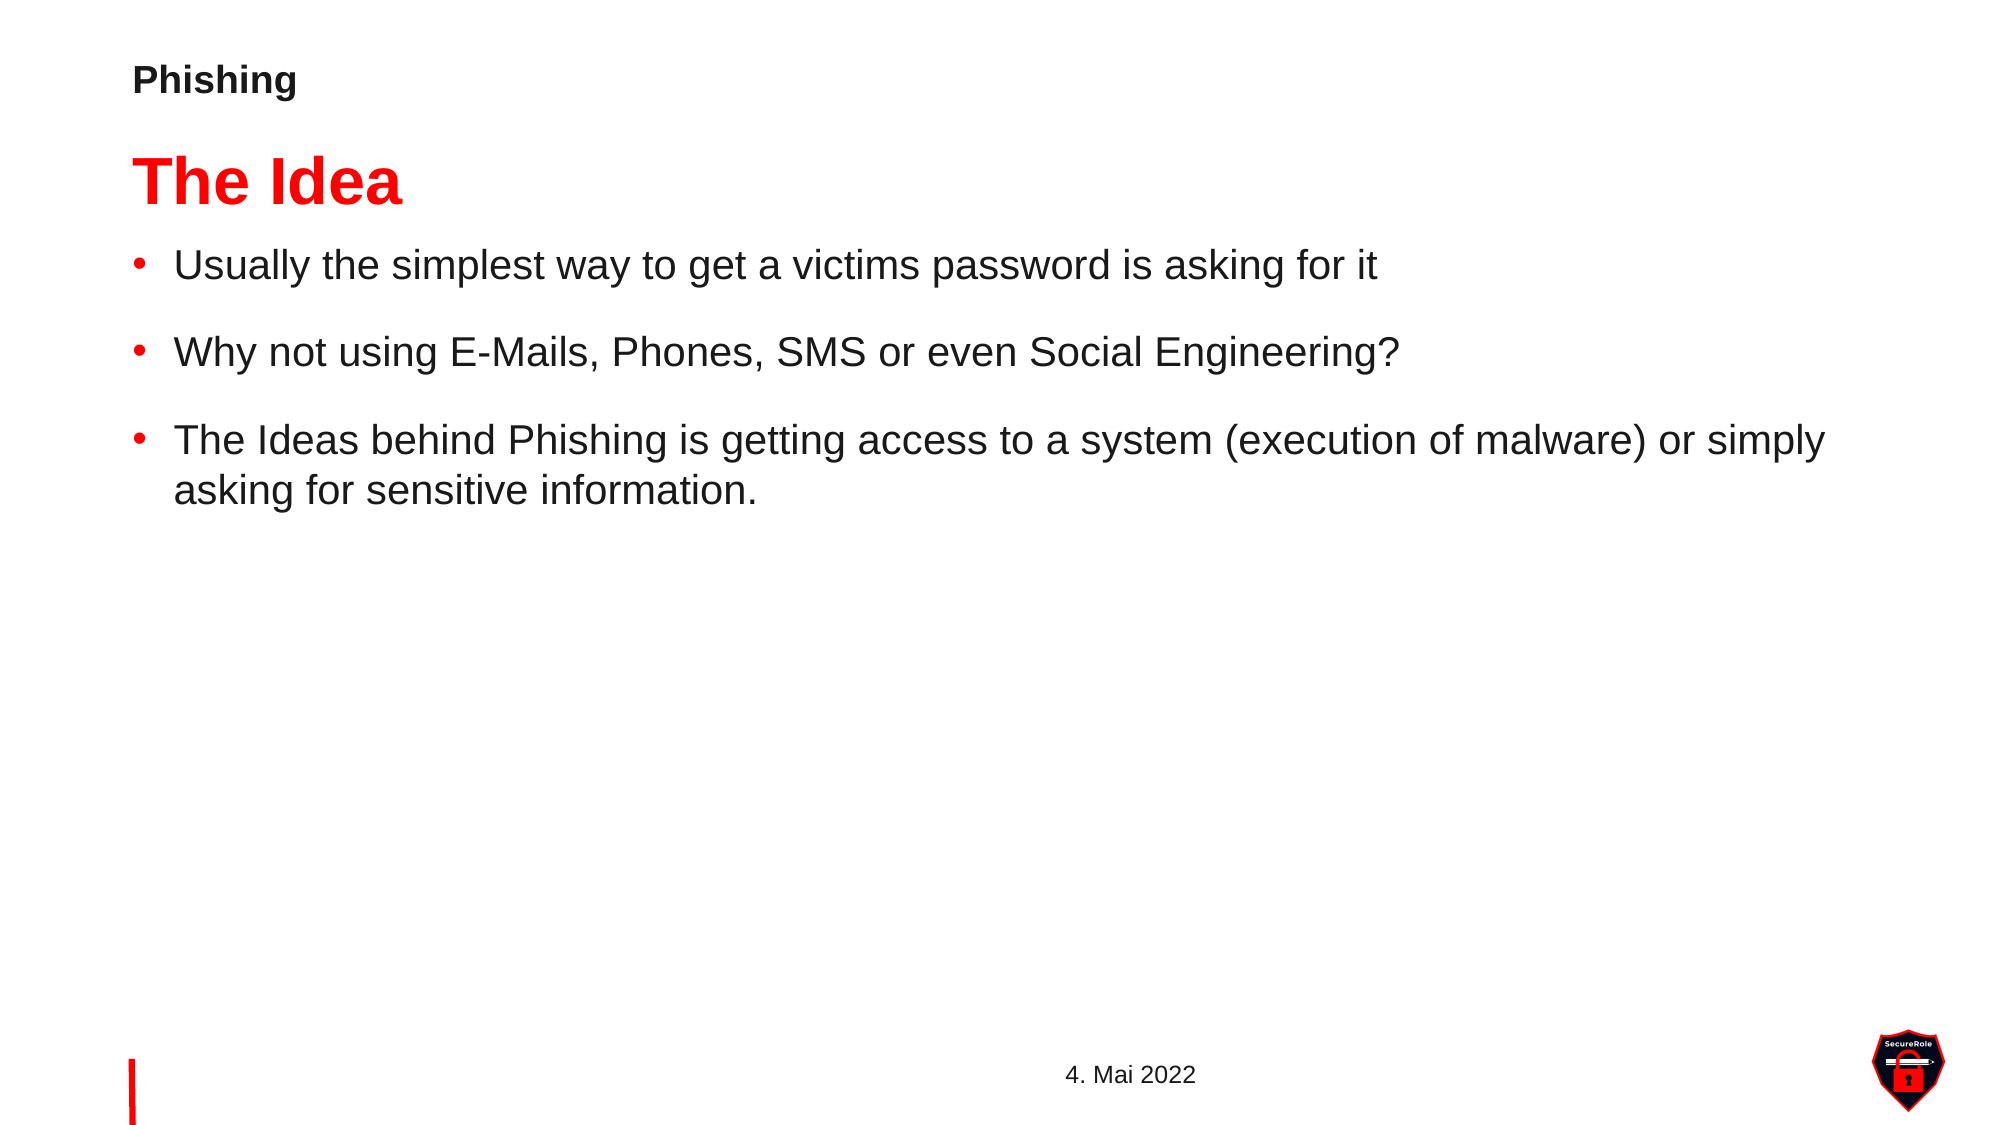

Phishing
# The Idea
Usually the simplest way to get a victims password is asking for it
Why not using E-Mails, Phones, SMS or even Social Engineering?
The Ideas behind Phishing is getting access to a system (execution of malware) or simply asking for sensitive information.

4. Mai 2022